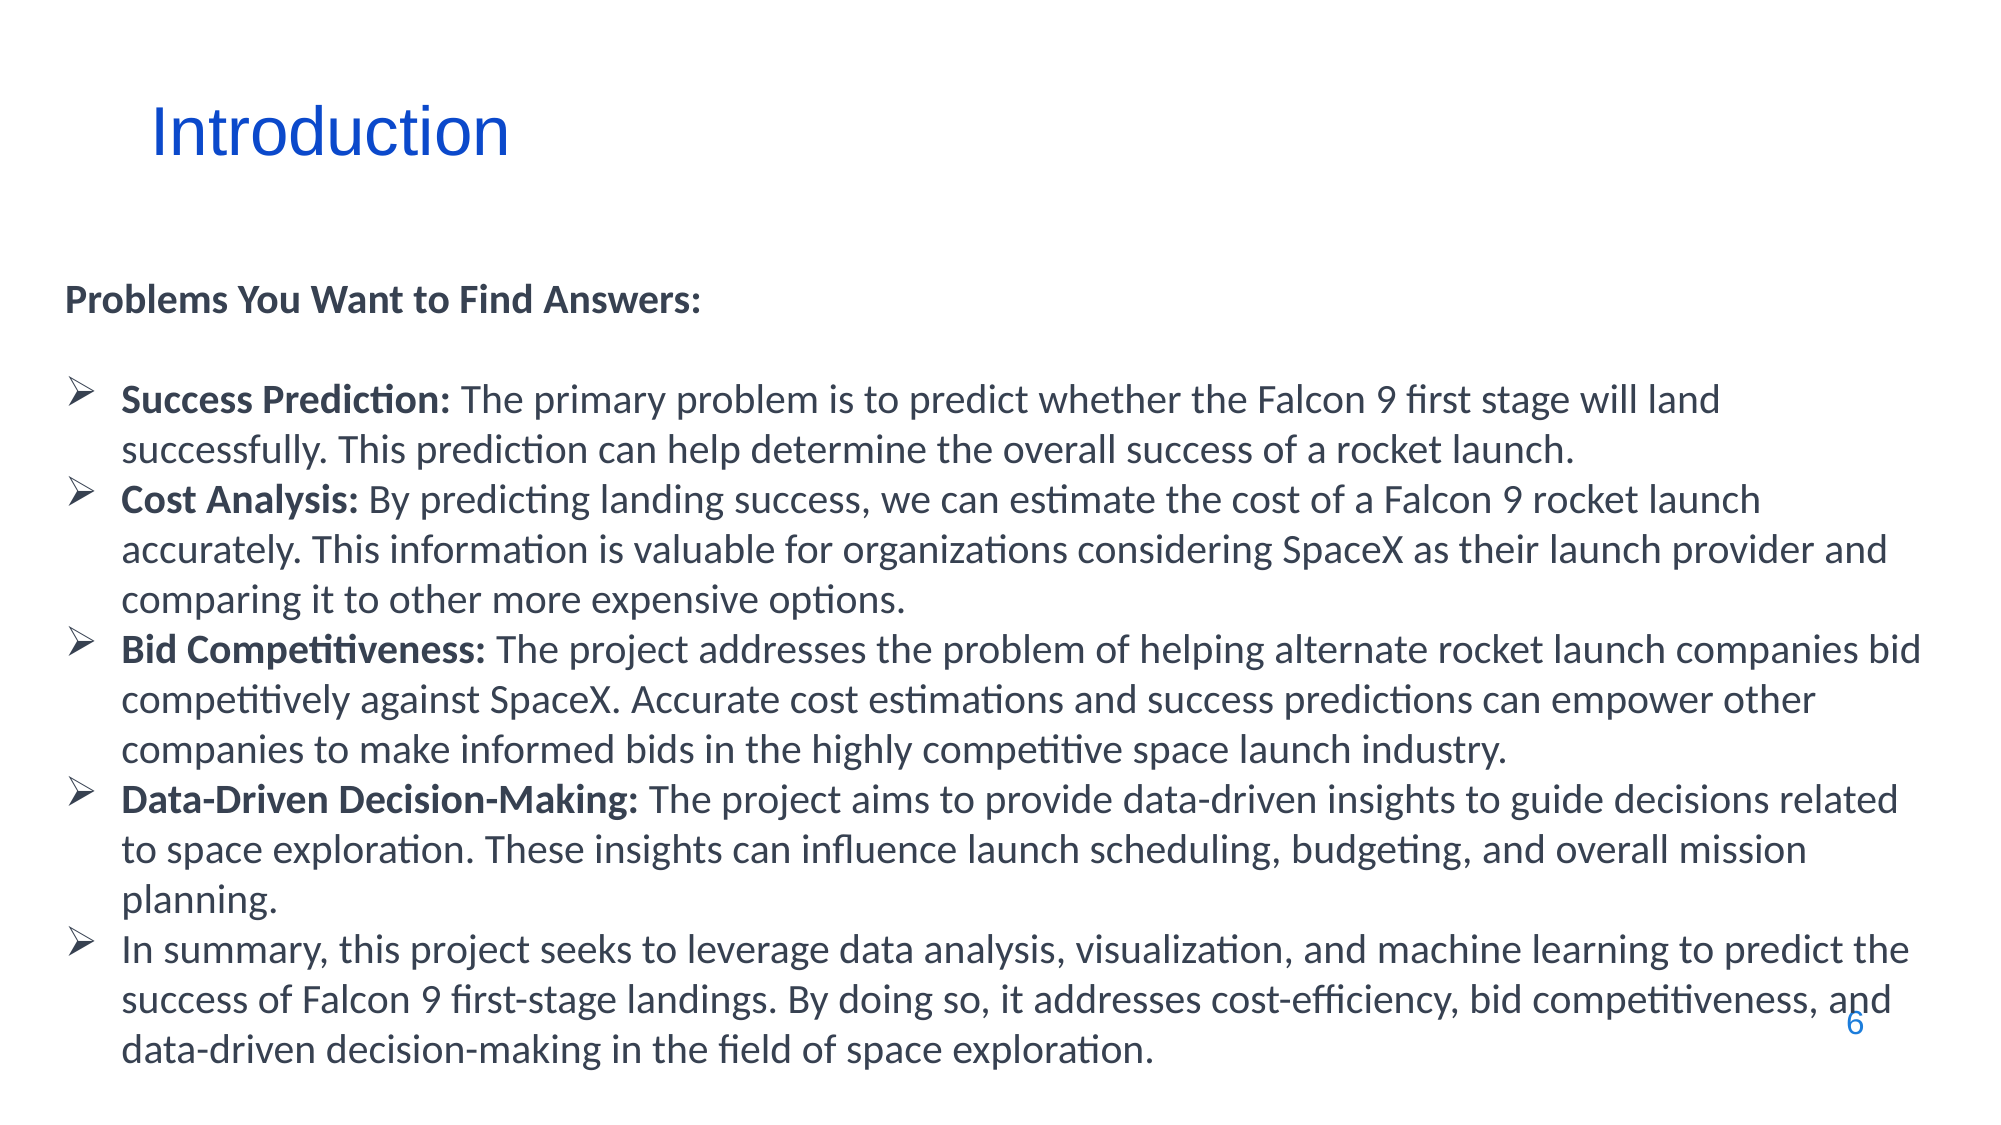

Introduction

Problems You Want to Find Answers:

Success Prediction: The primary problem is to predict whether the Falcon 9 first stage will land successfully. This prediction can help determine the overall success of a rocket launch.
Cost Analysis: By predicting landing success, we can estimate the cost of a Falcon 9 rocket launch accurately. This information is valuable for organizations considering SpaceX as their launch provider and comparing it to other more expensive options.
Bid Competitiveness: The project addresses the problem of helping alternate rocket launch companies bid competitively against SpaceX. Accurate cost estimations and success predictions can empower other companies to make informed bids in the highly competitive space launch industry.
Data-Driven Decision-Making: The project aims to provide data-driven insights to guide decisions related to space exploration. These insights can influence launch scheduling, budgeting, and overall mission planning.
In summary, this project seeks to leverage data analysis, visualization, and machine learning to predict the success of Falcon 9 first-stage landings. By doing so, it addresses cost-efficiency, bid competitiveness, and data-driven decision-making in the field of space exploration.

6